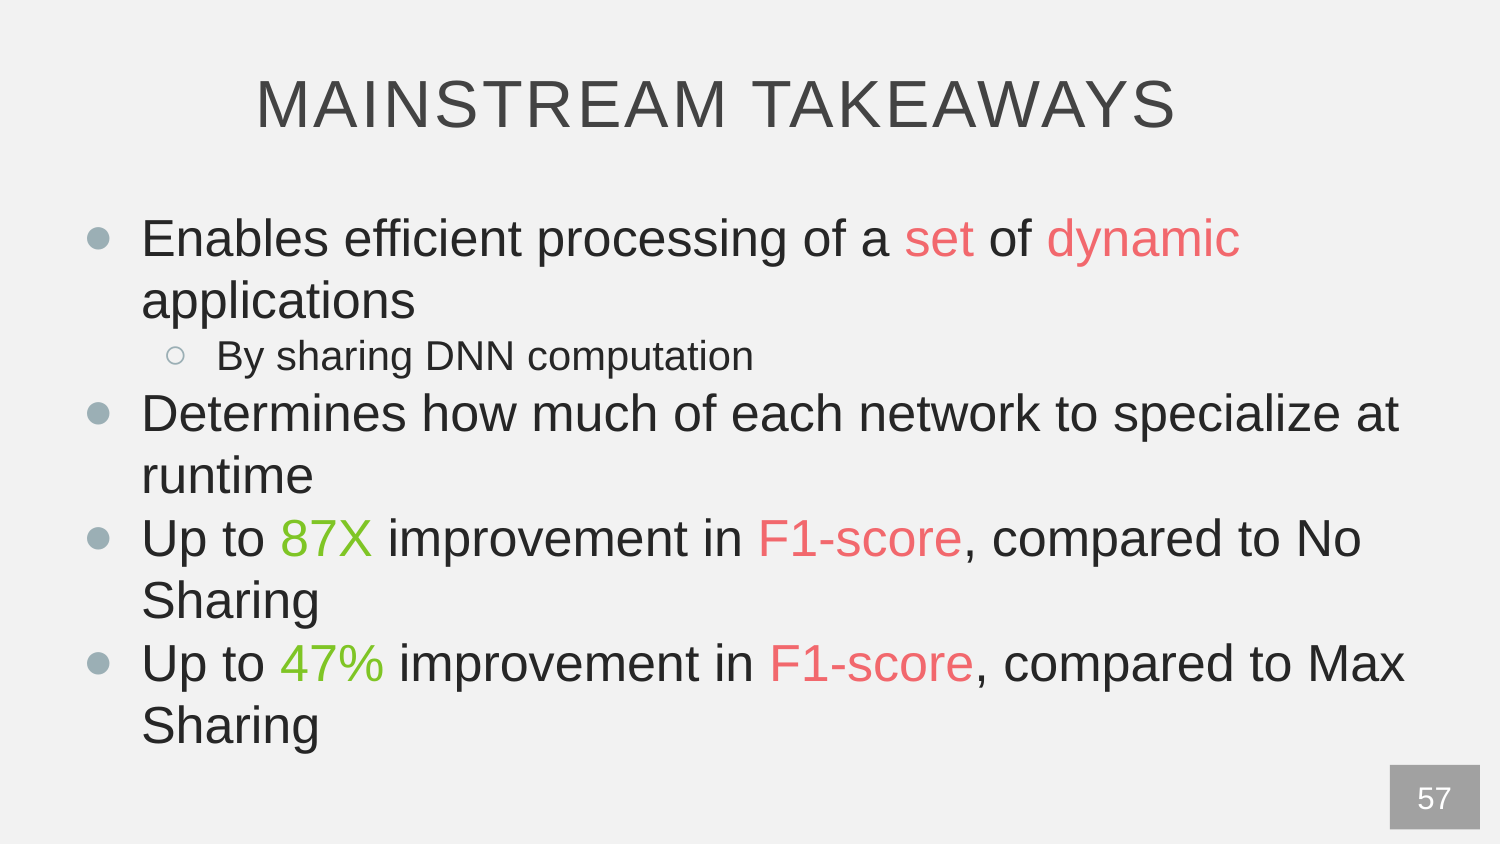

Mainstream takeaways
Enables efficient processing of a set of dynamic applications
By sharing DNN computation
Determines how much of each network to specialize at runtime
Up to 87X improvement in F1-score, compared to No Sharing
Up to 47% improvement in F1-score, compared to Max Sharing
57